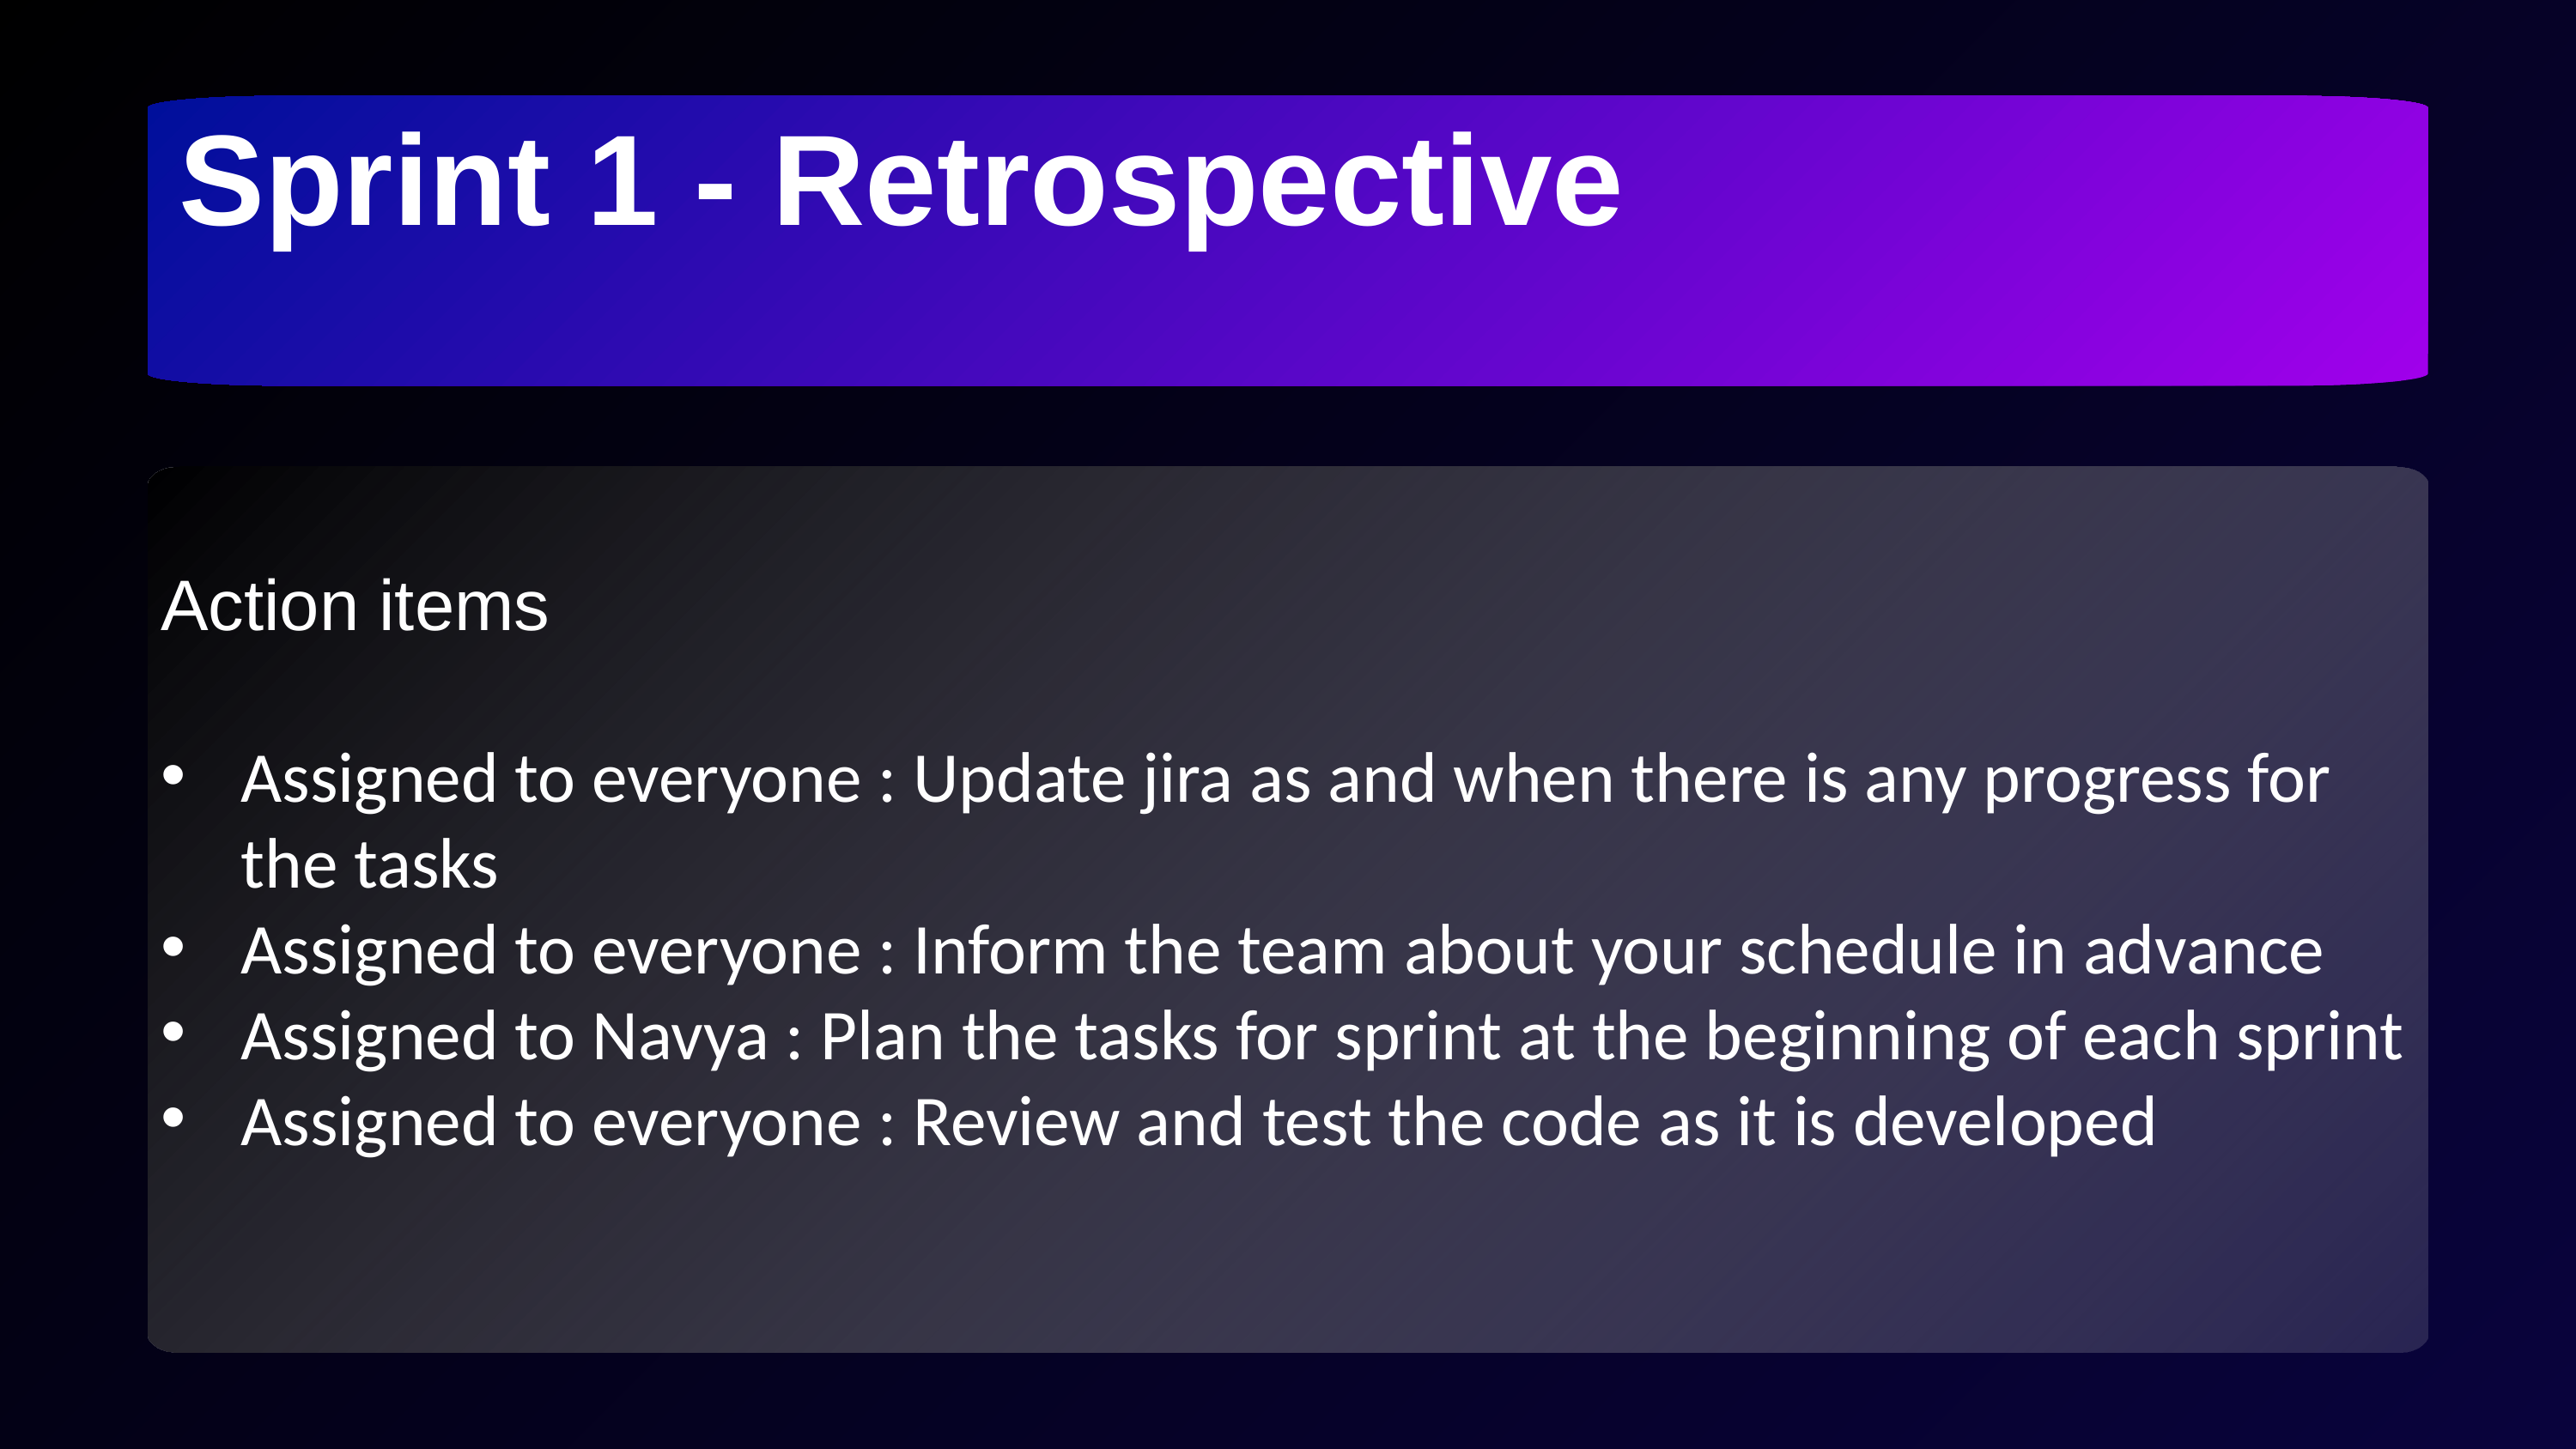

Sprint 1 - Retrospective

Action items

Assigned to everyone : Update jira as and when there is any progress for the tasks
Assigned to everyone : Inform the team about your schedule in advance
Assigned to Navya : Plan the tasks for sprint at the beginning of each sprint
Assigned to everyone : Review and test the code as it is developed